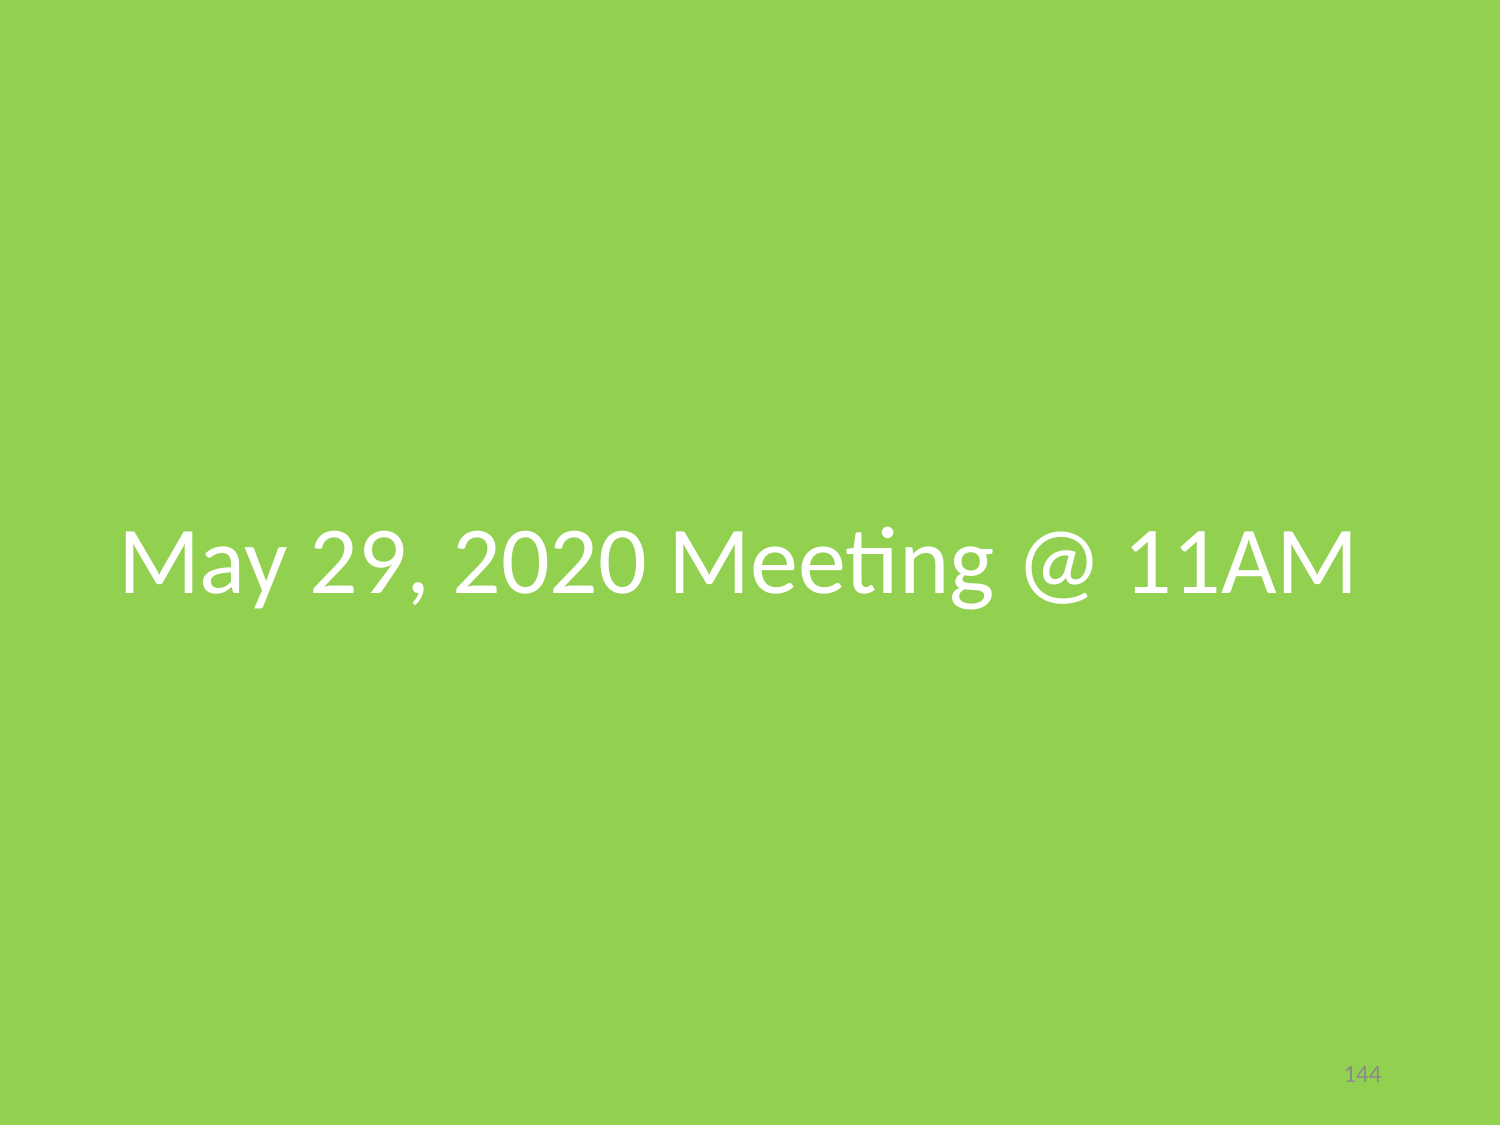

# May 29, 2020 Meeting @ 11AM
144